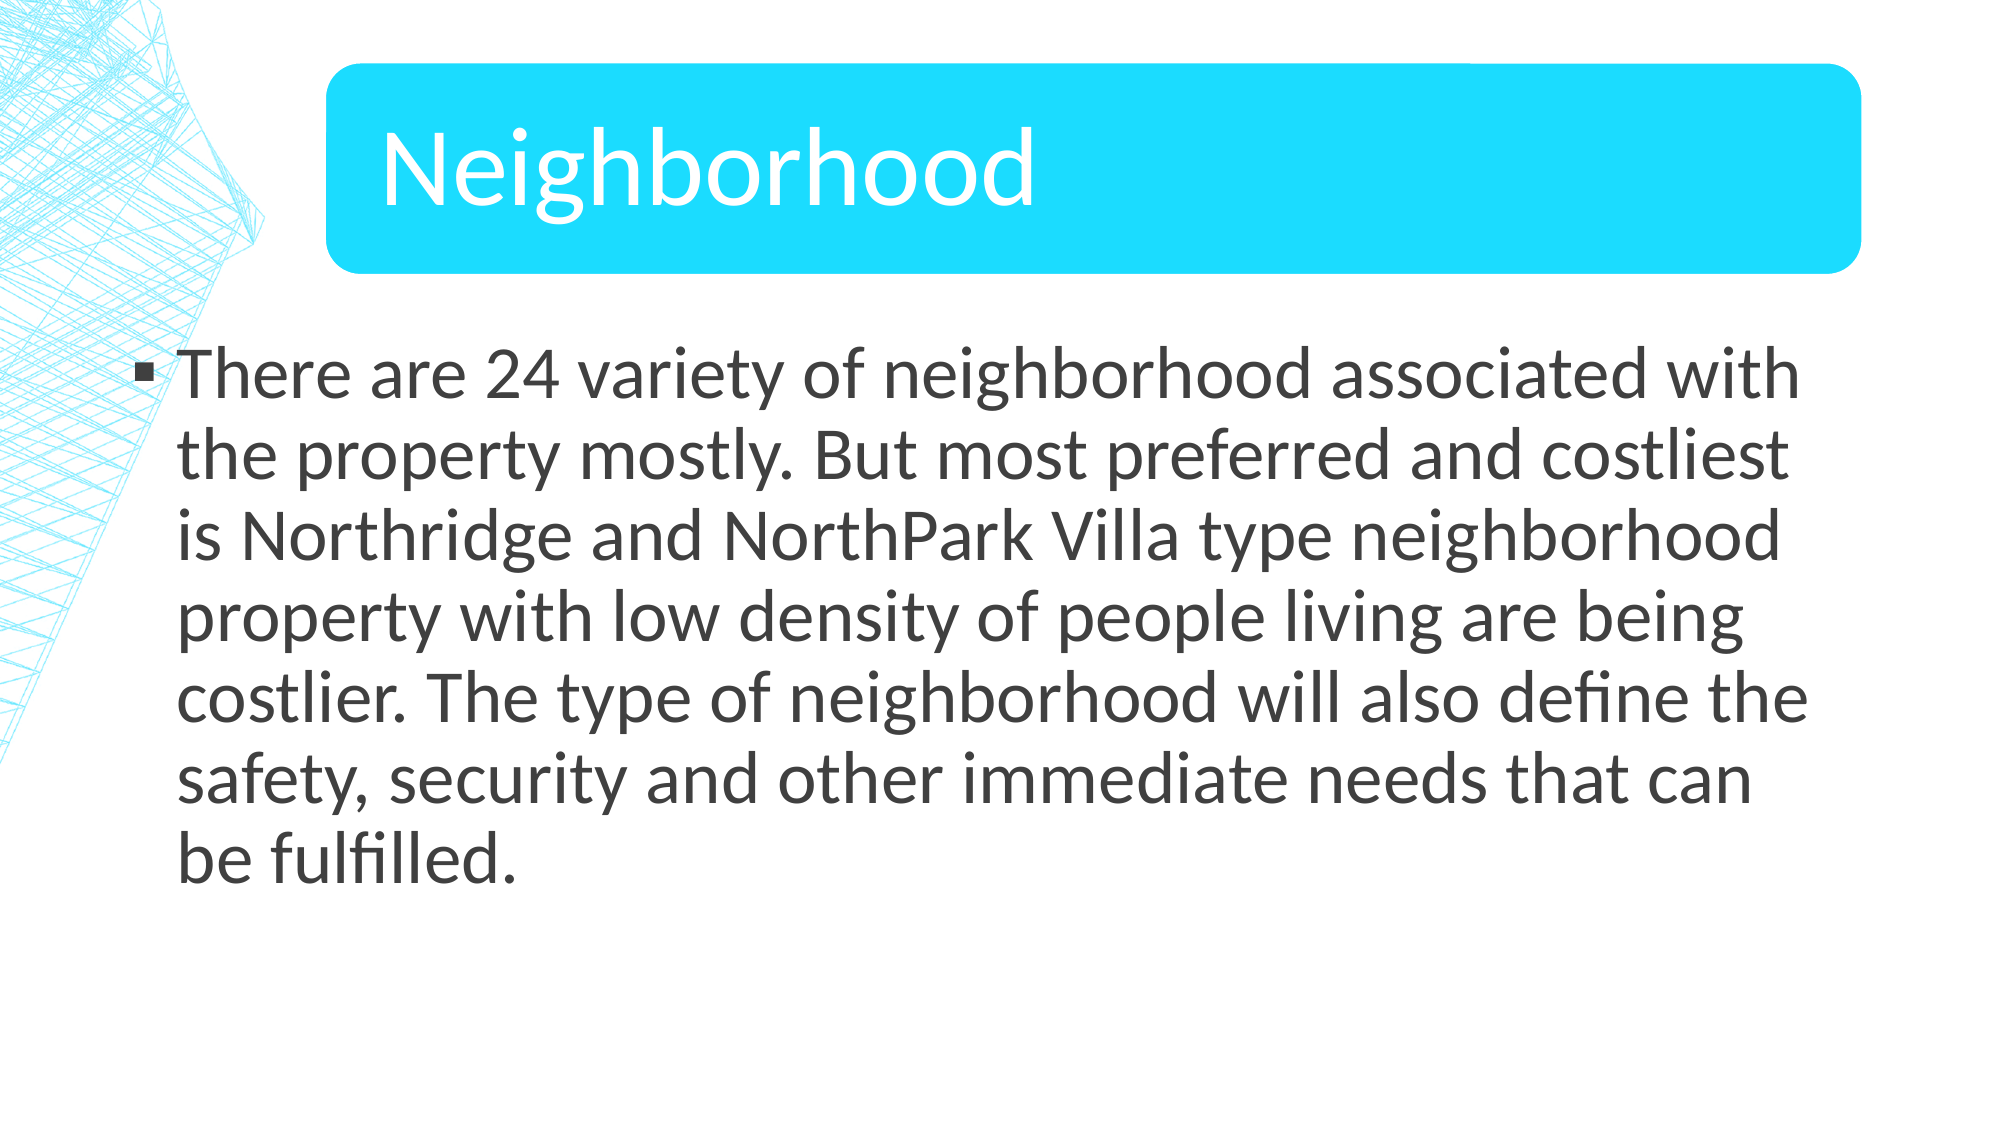

Neighborhood
There are 24 variety of neighborhood associated with the property mostly. But most preferred and costliest is Northridge and NorthPark Villa type neighborhood property with low density of people living are being costlier. The type of neighborhood will also define the safety, security and other immediate needs that can be fulfilled.